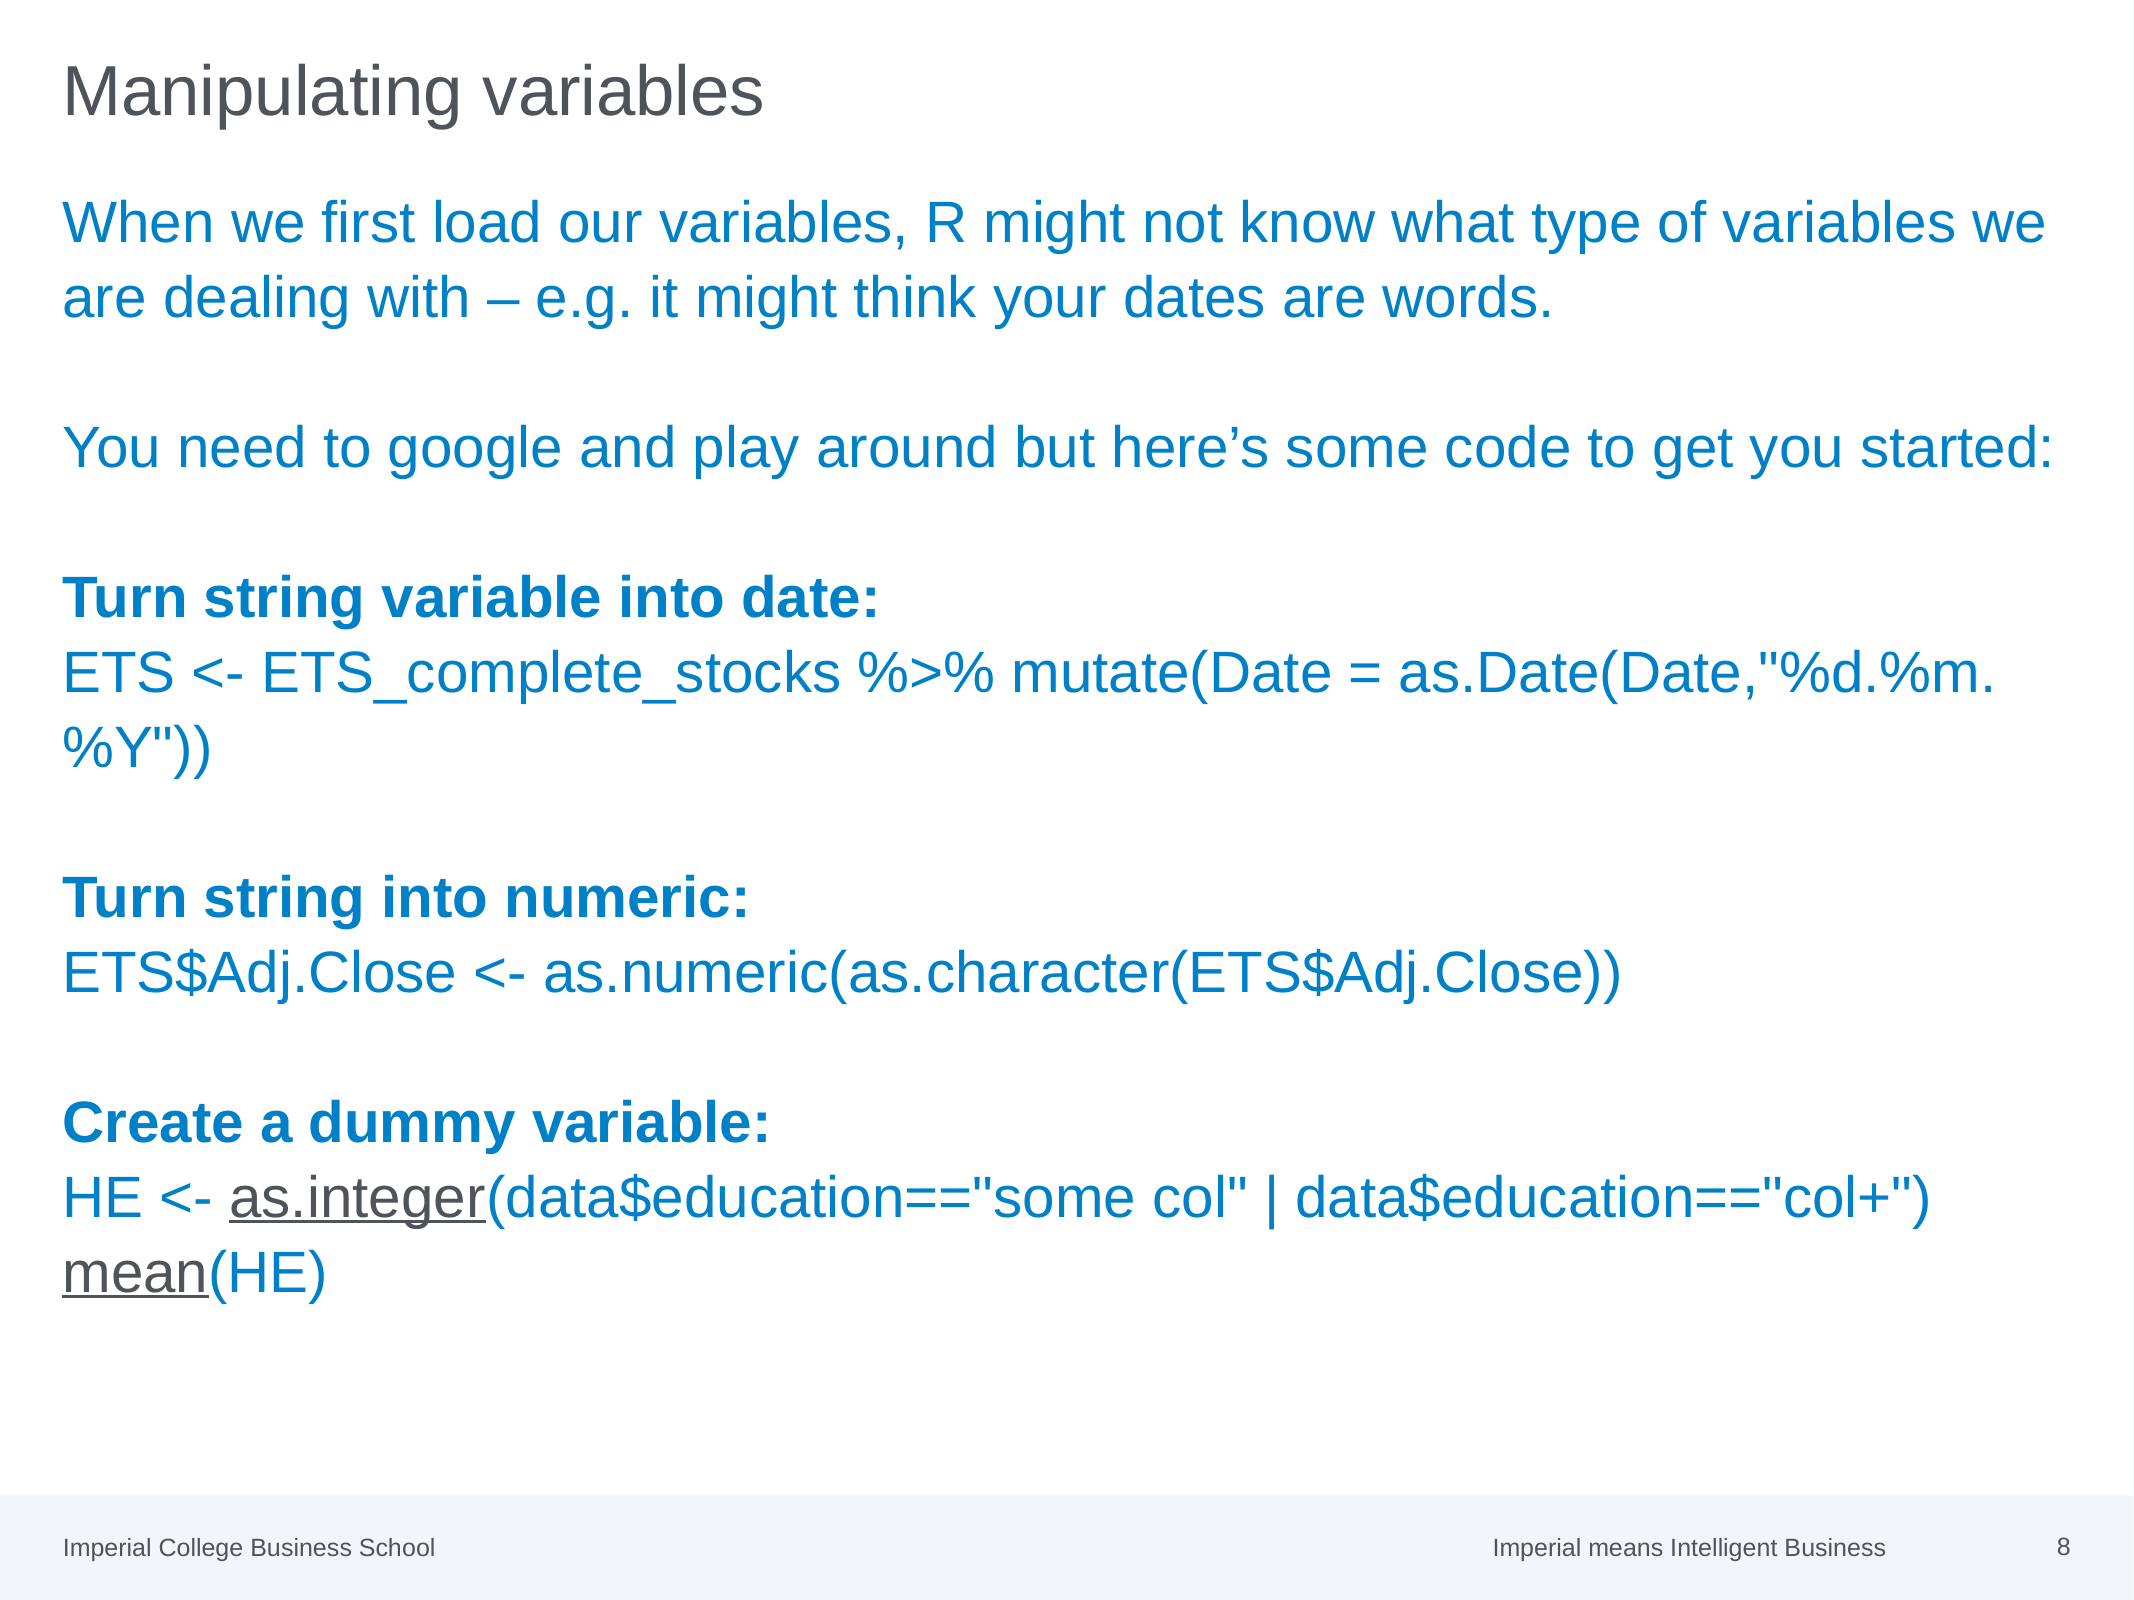

# Manipulating variables
When we first load our variables, R might not know what type of variables we are dealing with – e.g. it might think your dates are words.

You need to google and play around but here’s some code to get you started:

Turn string variable into date:
ETS <- ETS_complete_stocks %>% mutate(Date = as.Date(Date,"%d.%m.%Y"))

Turn string into numeric:
ETS$Adj.Close <- as.numeric(as.character(ETS$Adj.Close))

Create a dummy variable:
HE <- as.integer(data$education=="some col" | data$education=="col+") mean(HE)